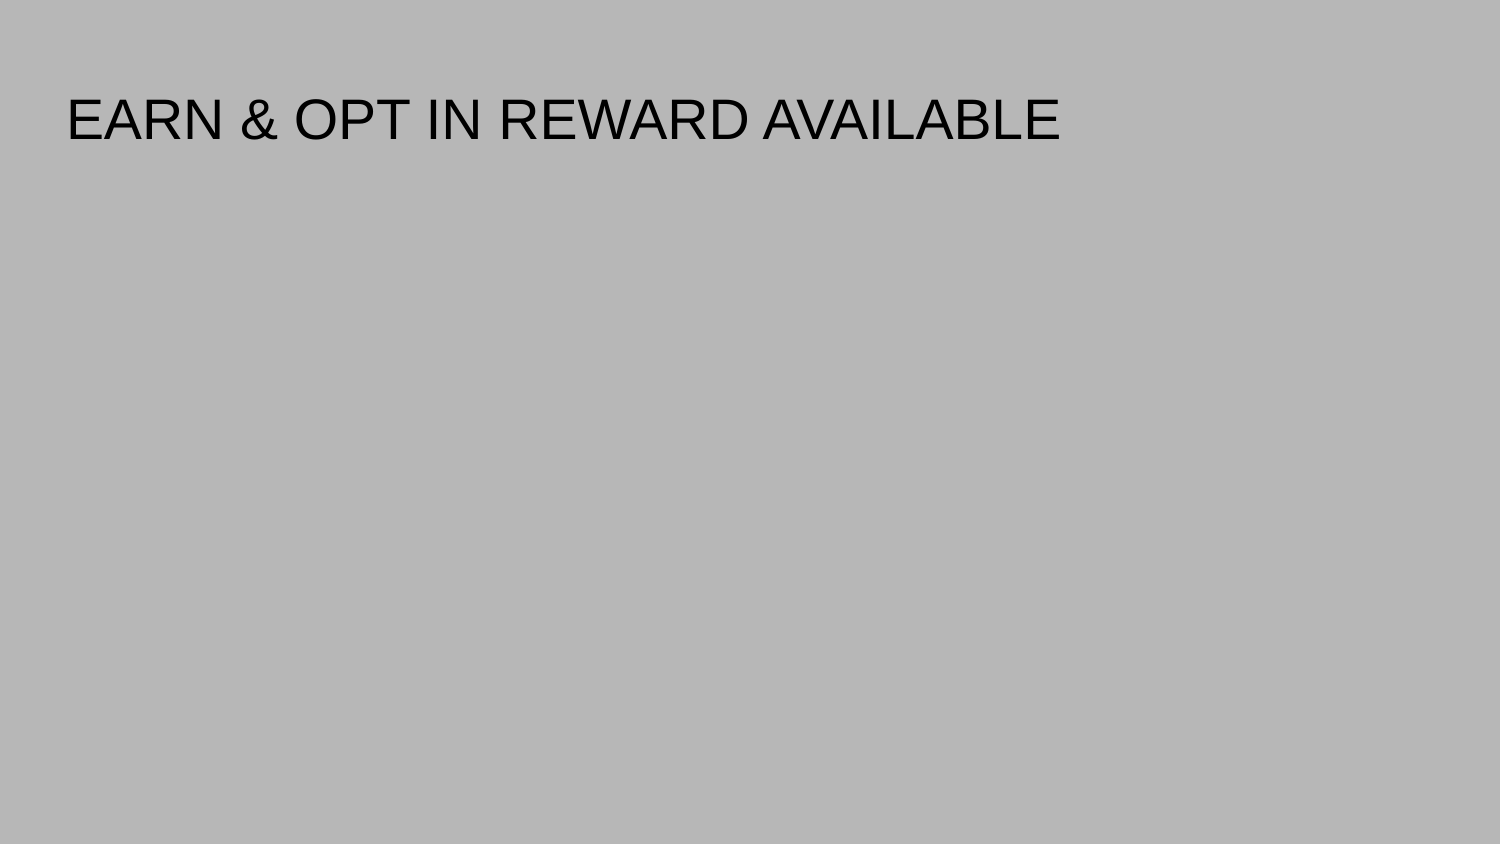

# EARN & OPT IN REWARD AVAILABLE